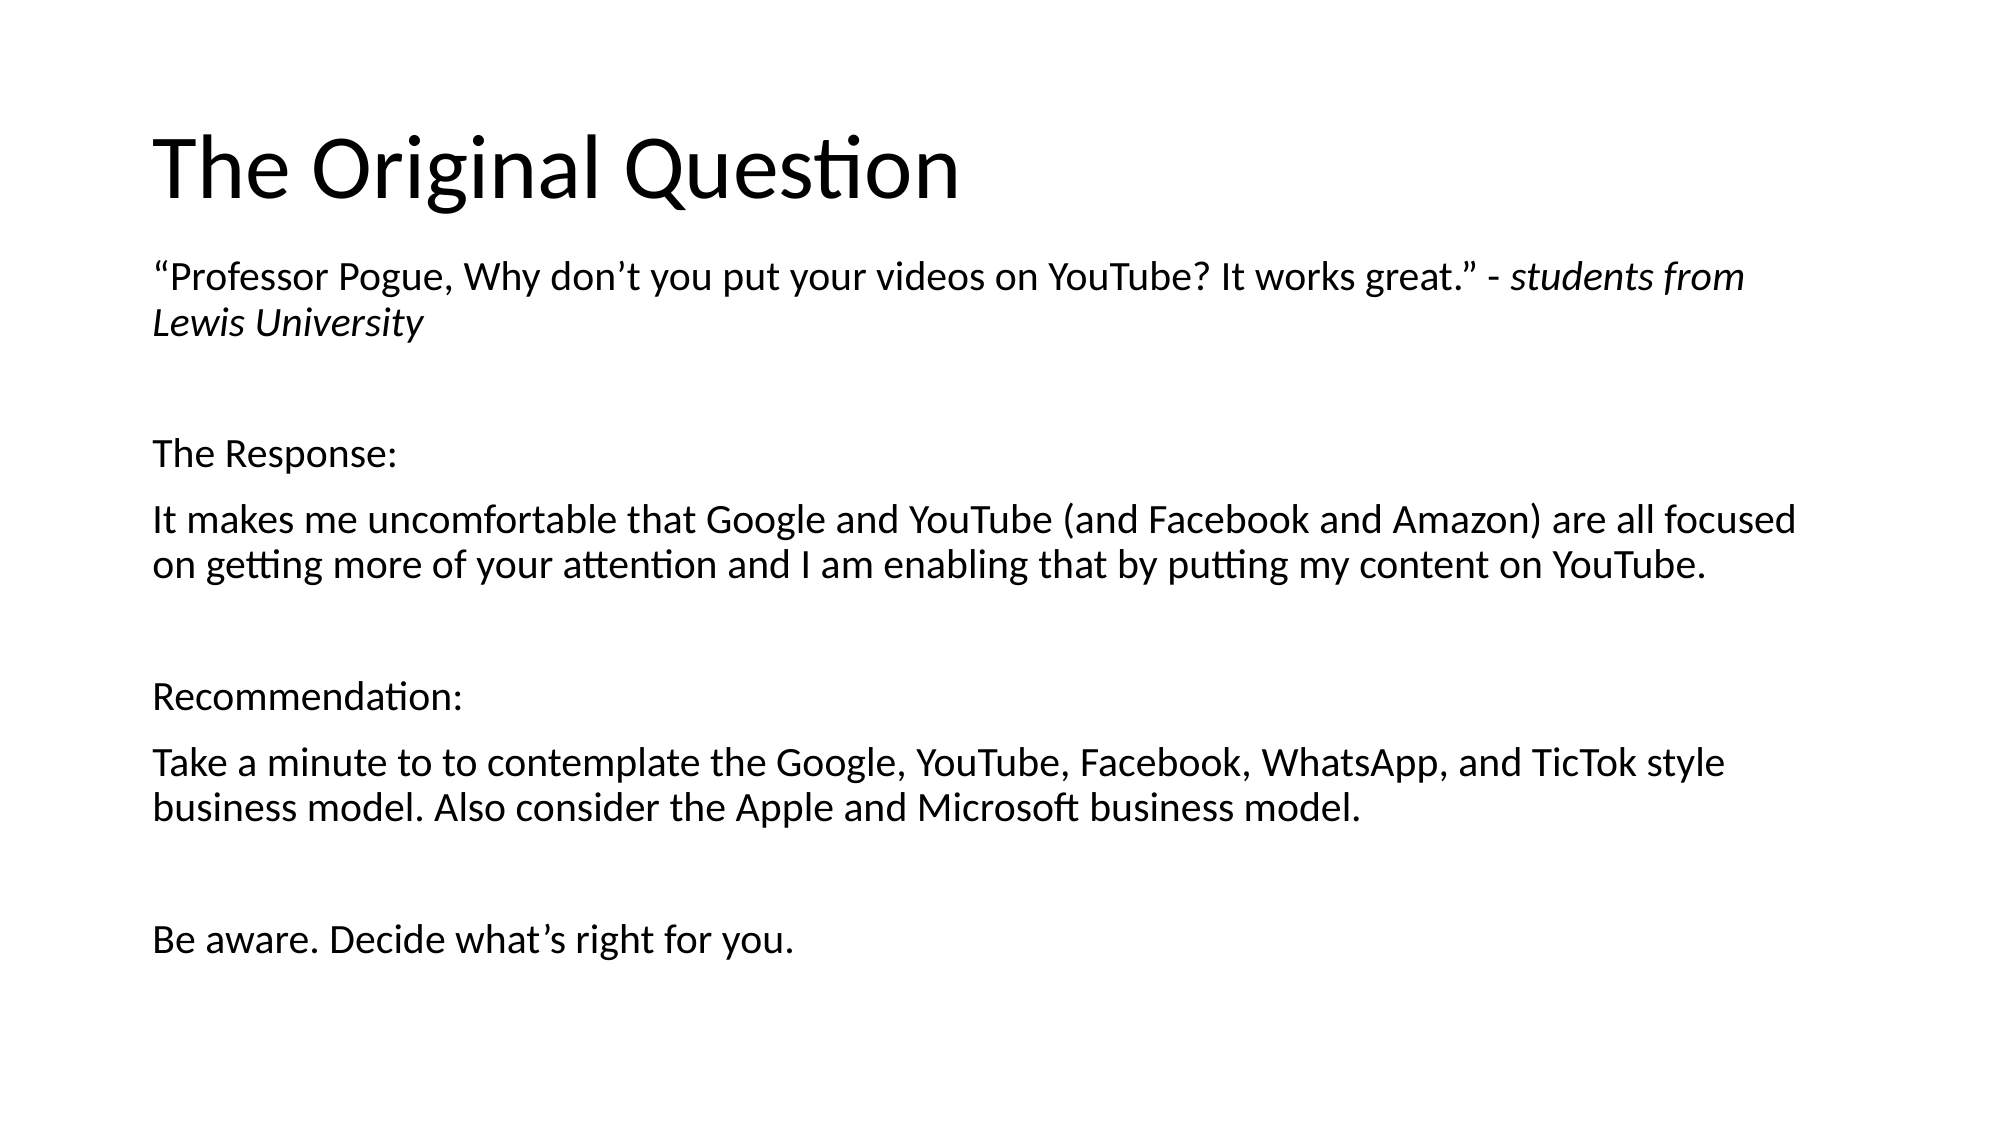

# The Original Question
“Professor Pogue, Why don’t you put your videos on YouTube? It works great.” - students from Lewis University

The Response:
It makes me uncomfortable that Google and YouTube (and Facebook and Amazon) are all focused on getting more of your attention and I am enabling that by putting my content on YouTube.

Recommendation:
Take a minute to to contemplate the Google, YouTube, Facebook, WhatsApp, and TicTok style business model. Also consider the Apple and Microsoft business model.

Be aware. Decide what’s right for you.